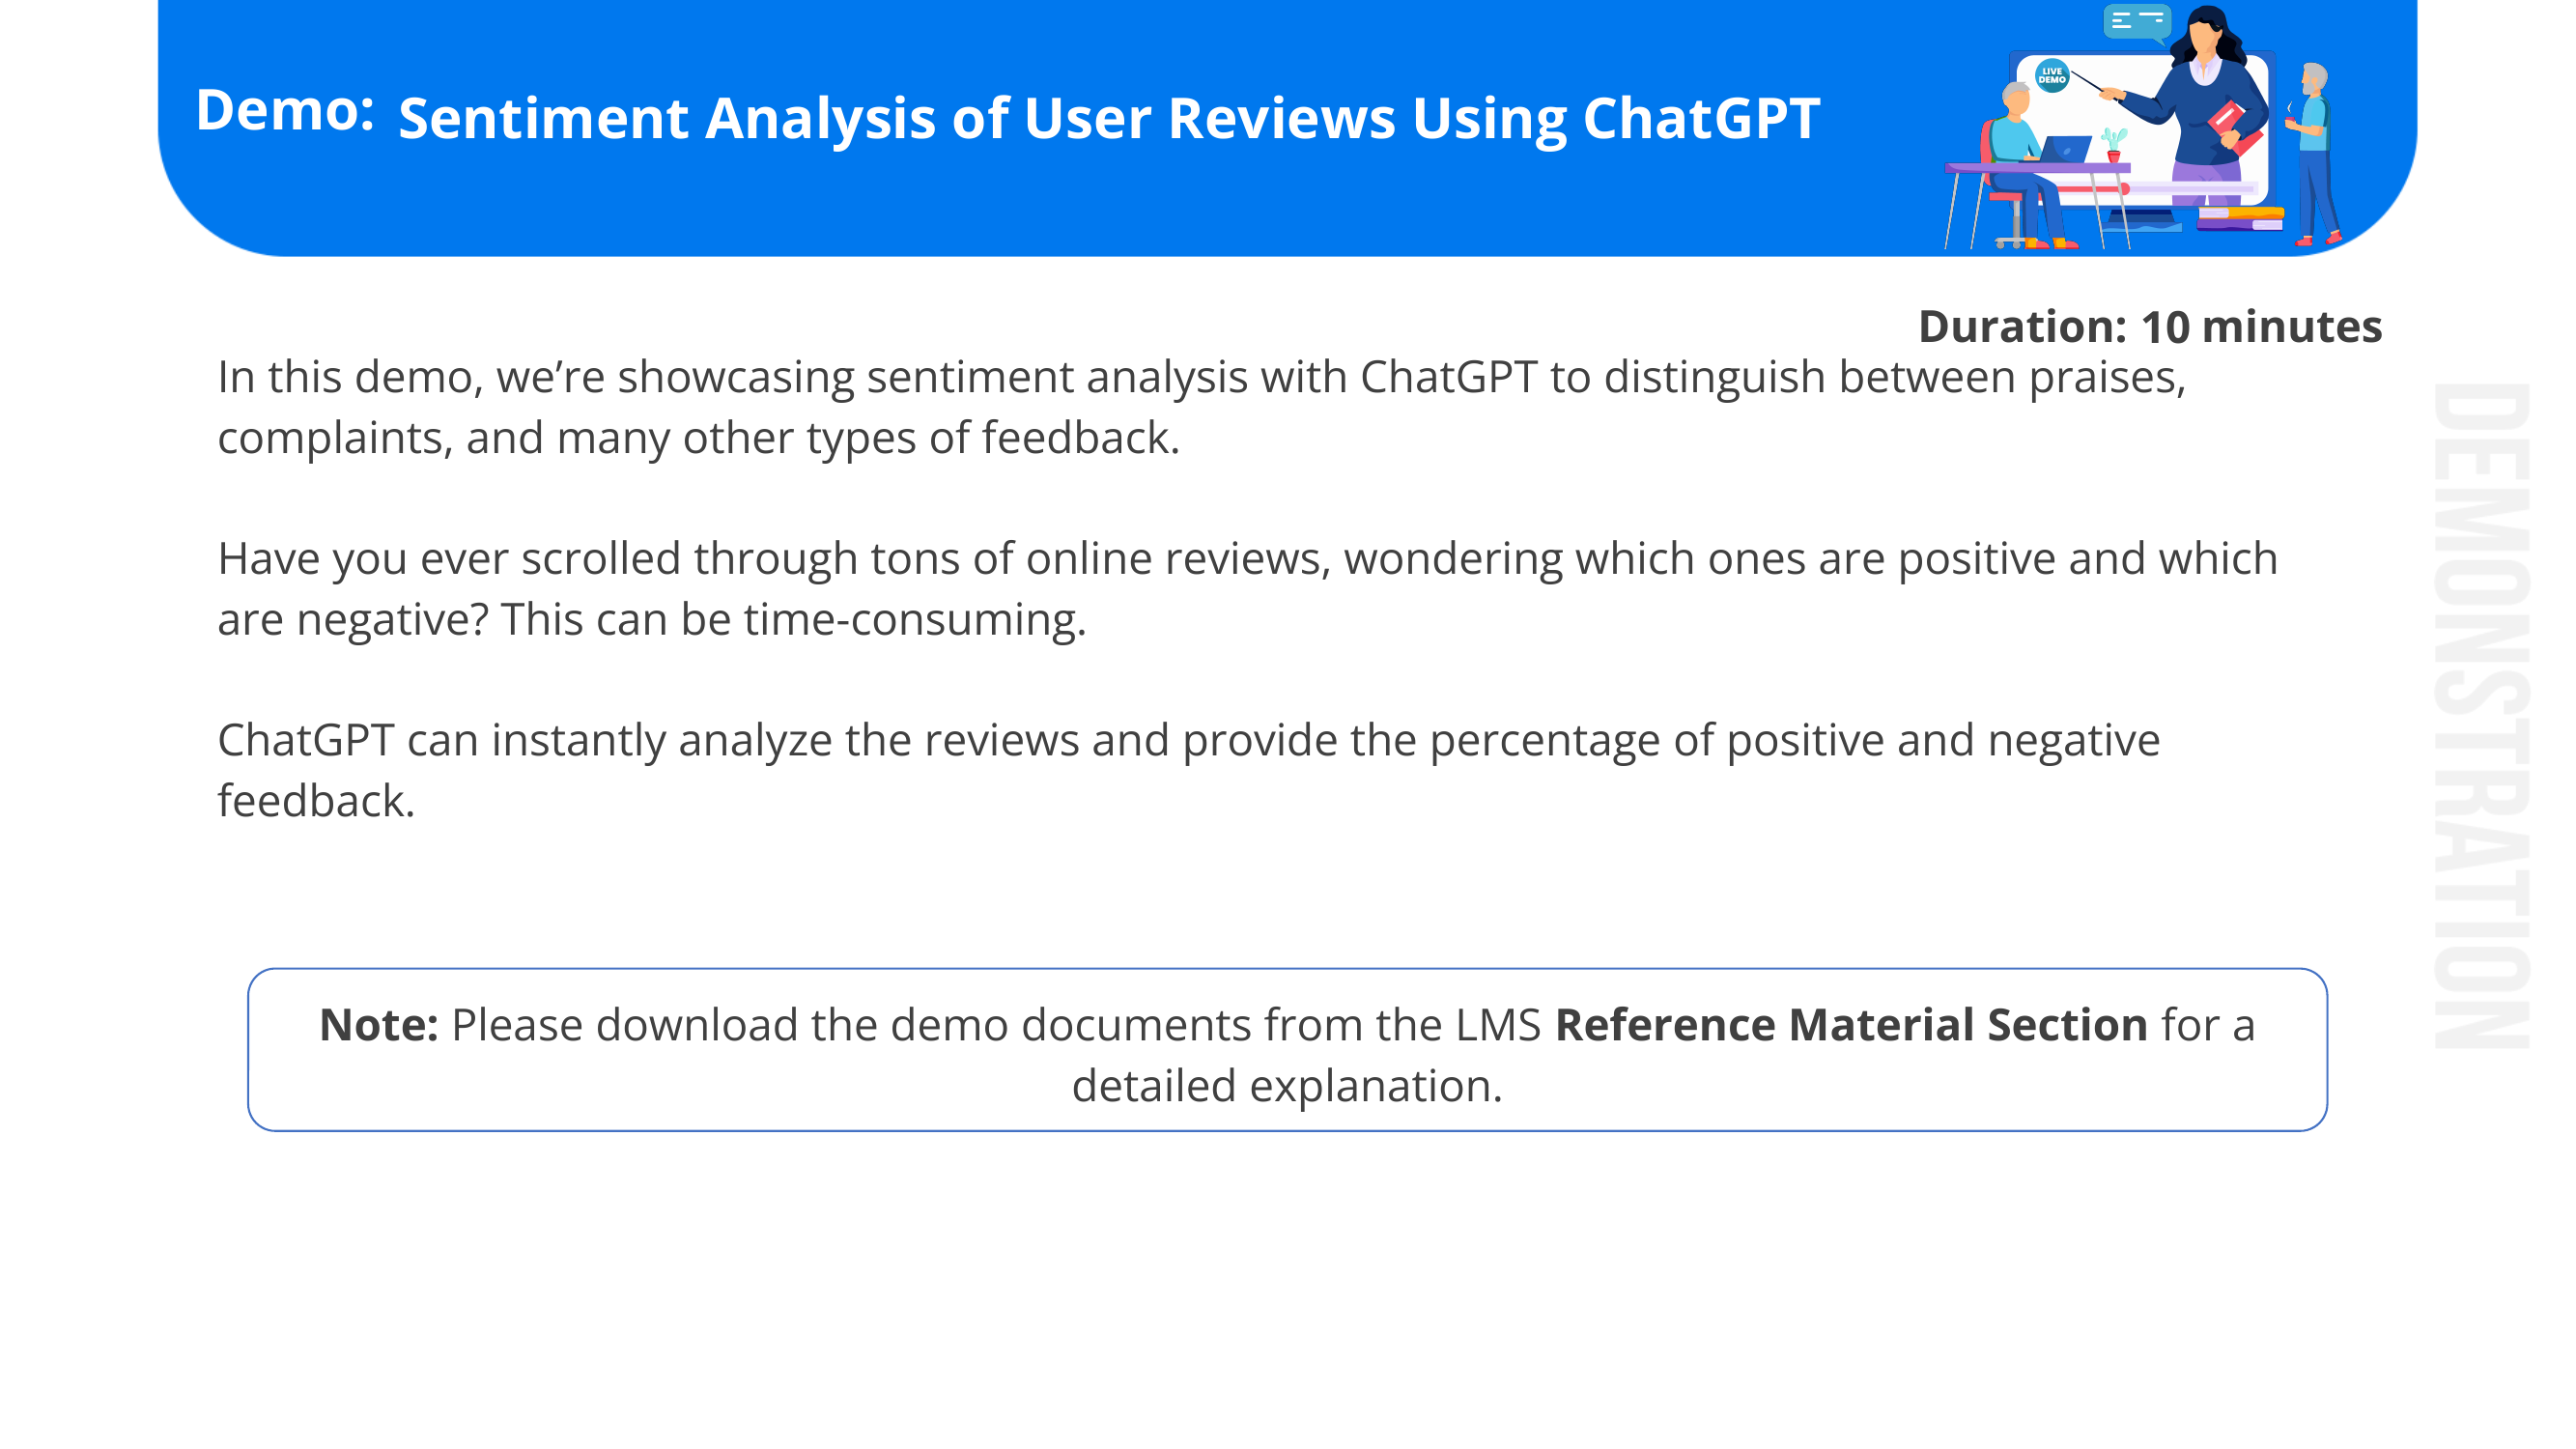

# Sentiment Analysis of User Reviews Using ChatGPT
10
In this demo, we’re showcasing sentiment analysis with ChatGPT to distinguish between praises, complaints, and many other types of feedback.

Have you ever scrolled through tons of online reviews, wondering which ones are positive and which are negative? This can be time-consuming.

ChatGPT can instantly analyze the reviews and provide the percentage of positive and negative feedback.
Note: Please download the demo documents from the LMS Reference Material Section for a detailed explanation.